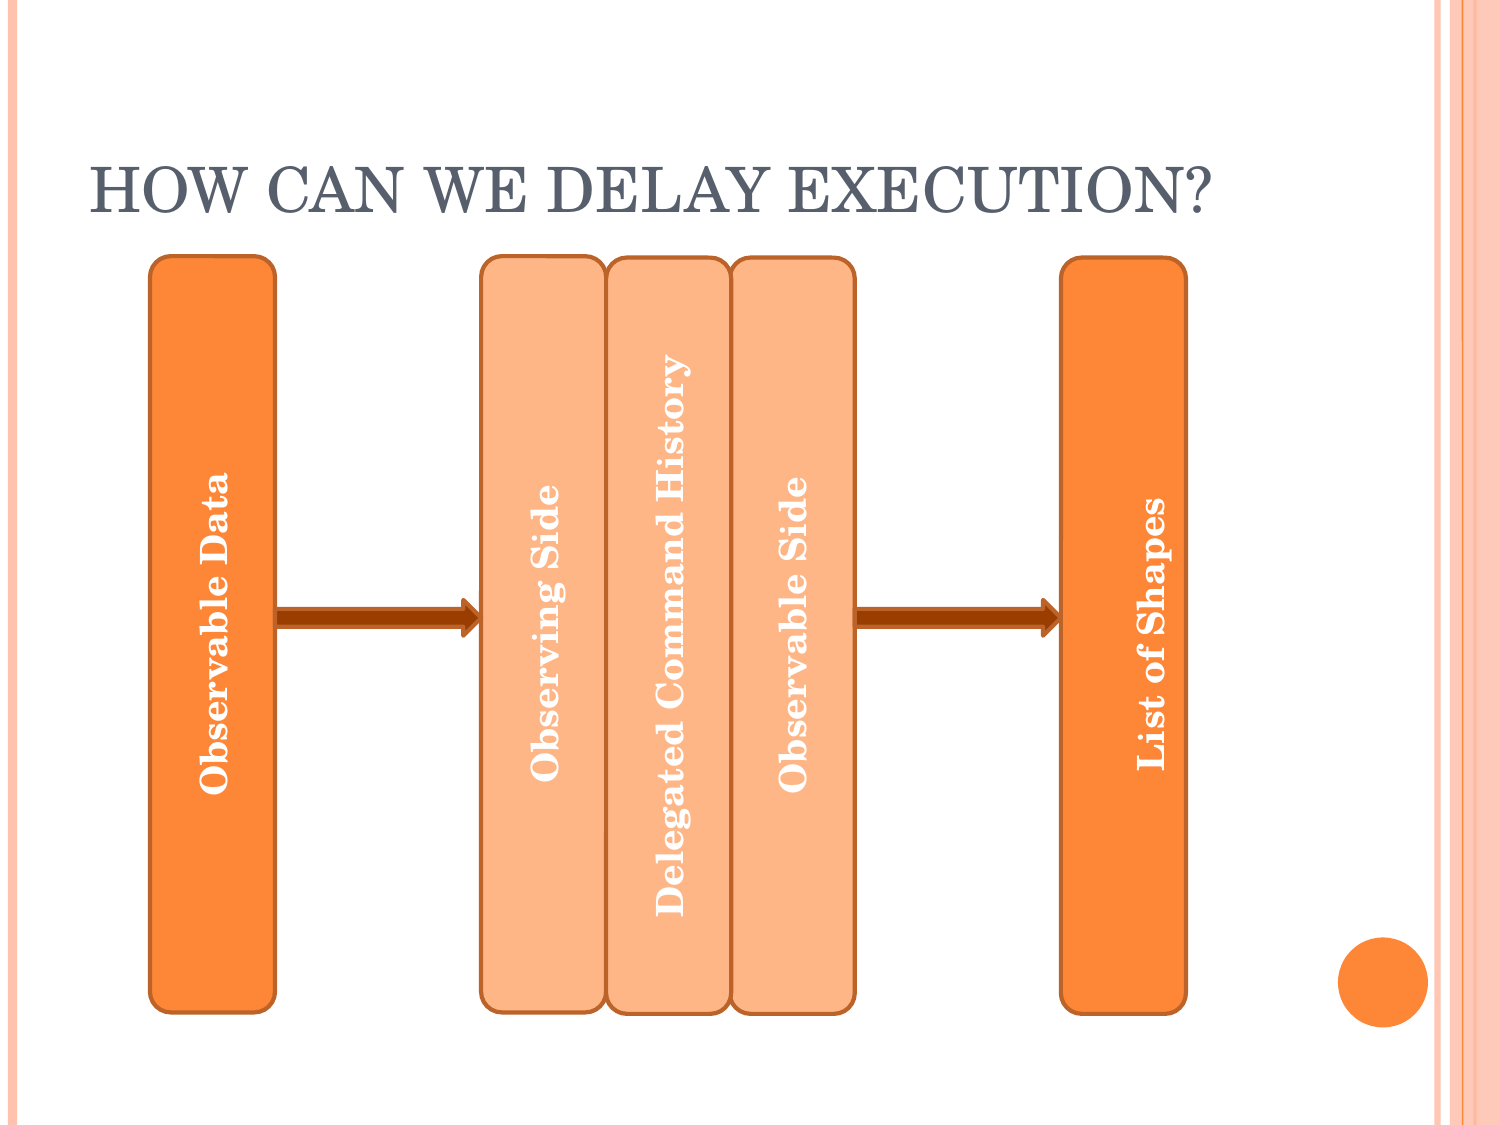

# How can we Delay Execution?

Observable Data
List of Shapes
Observing Side
Observable Side
Delegated Command History